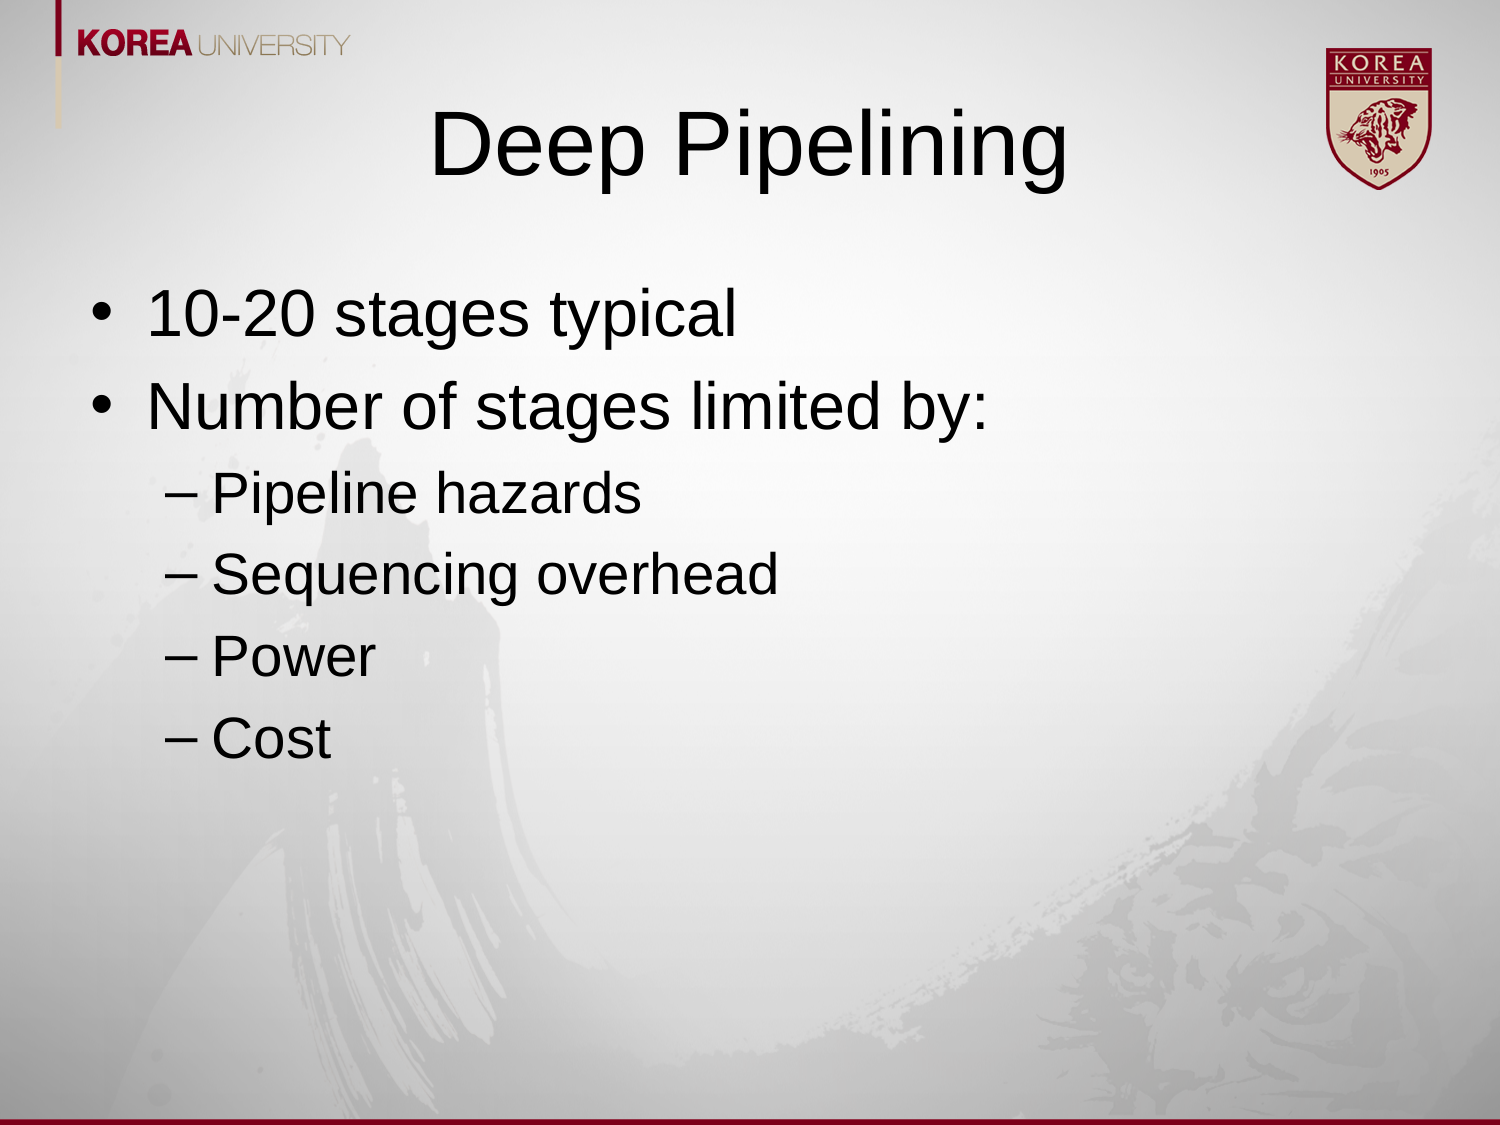

# Deep Pipelining
10-20 stages typical
Number of stages limited by:
Pipeline hazards
Sequencing overhead
Power
Cost